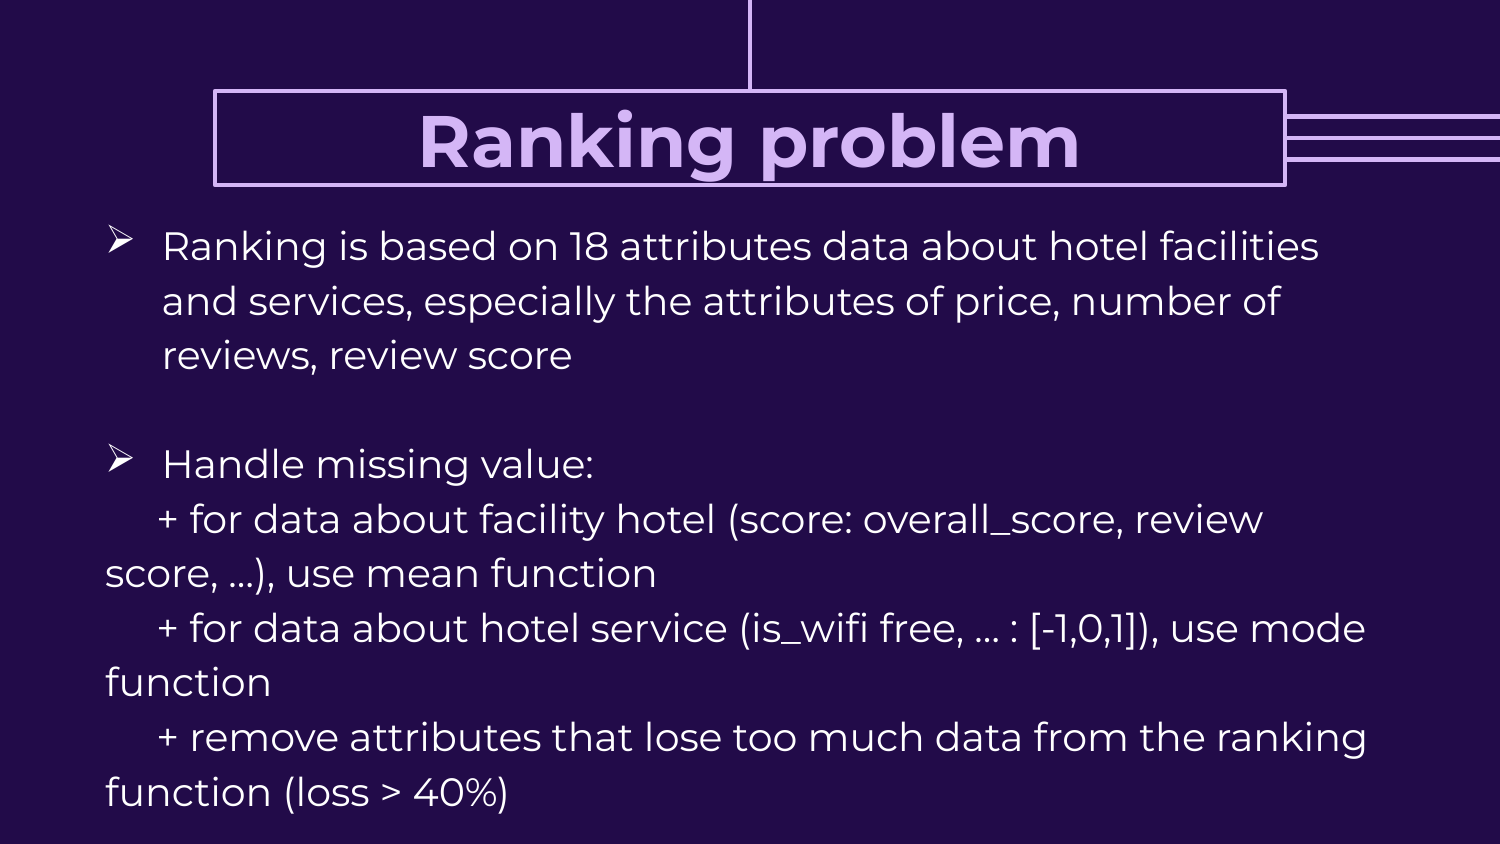

# Ranking problem
Ranking is based on 18 attributes data about hotel facilities and services, especially the attributes of price, number of reviews, review score

Handle missing value:
     + for data about facility hotel (score: overall_score, review score, …), use mean function
     + for data about hotel service (is_wifi free, … : [-1,0,1]), use mode function
     + remove attributes that lose too much data from the ranking function (loss > 40%)